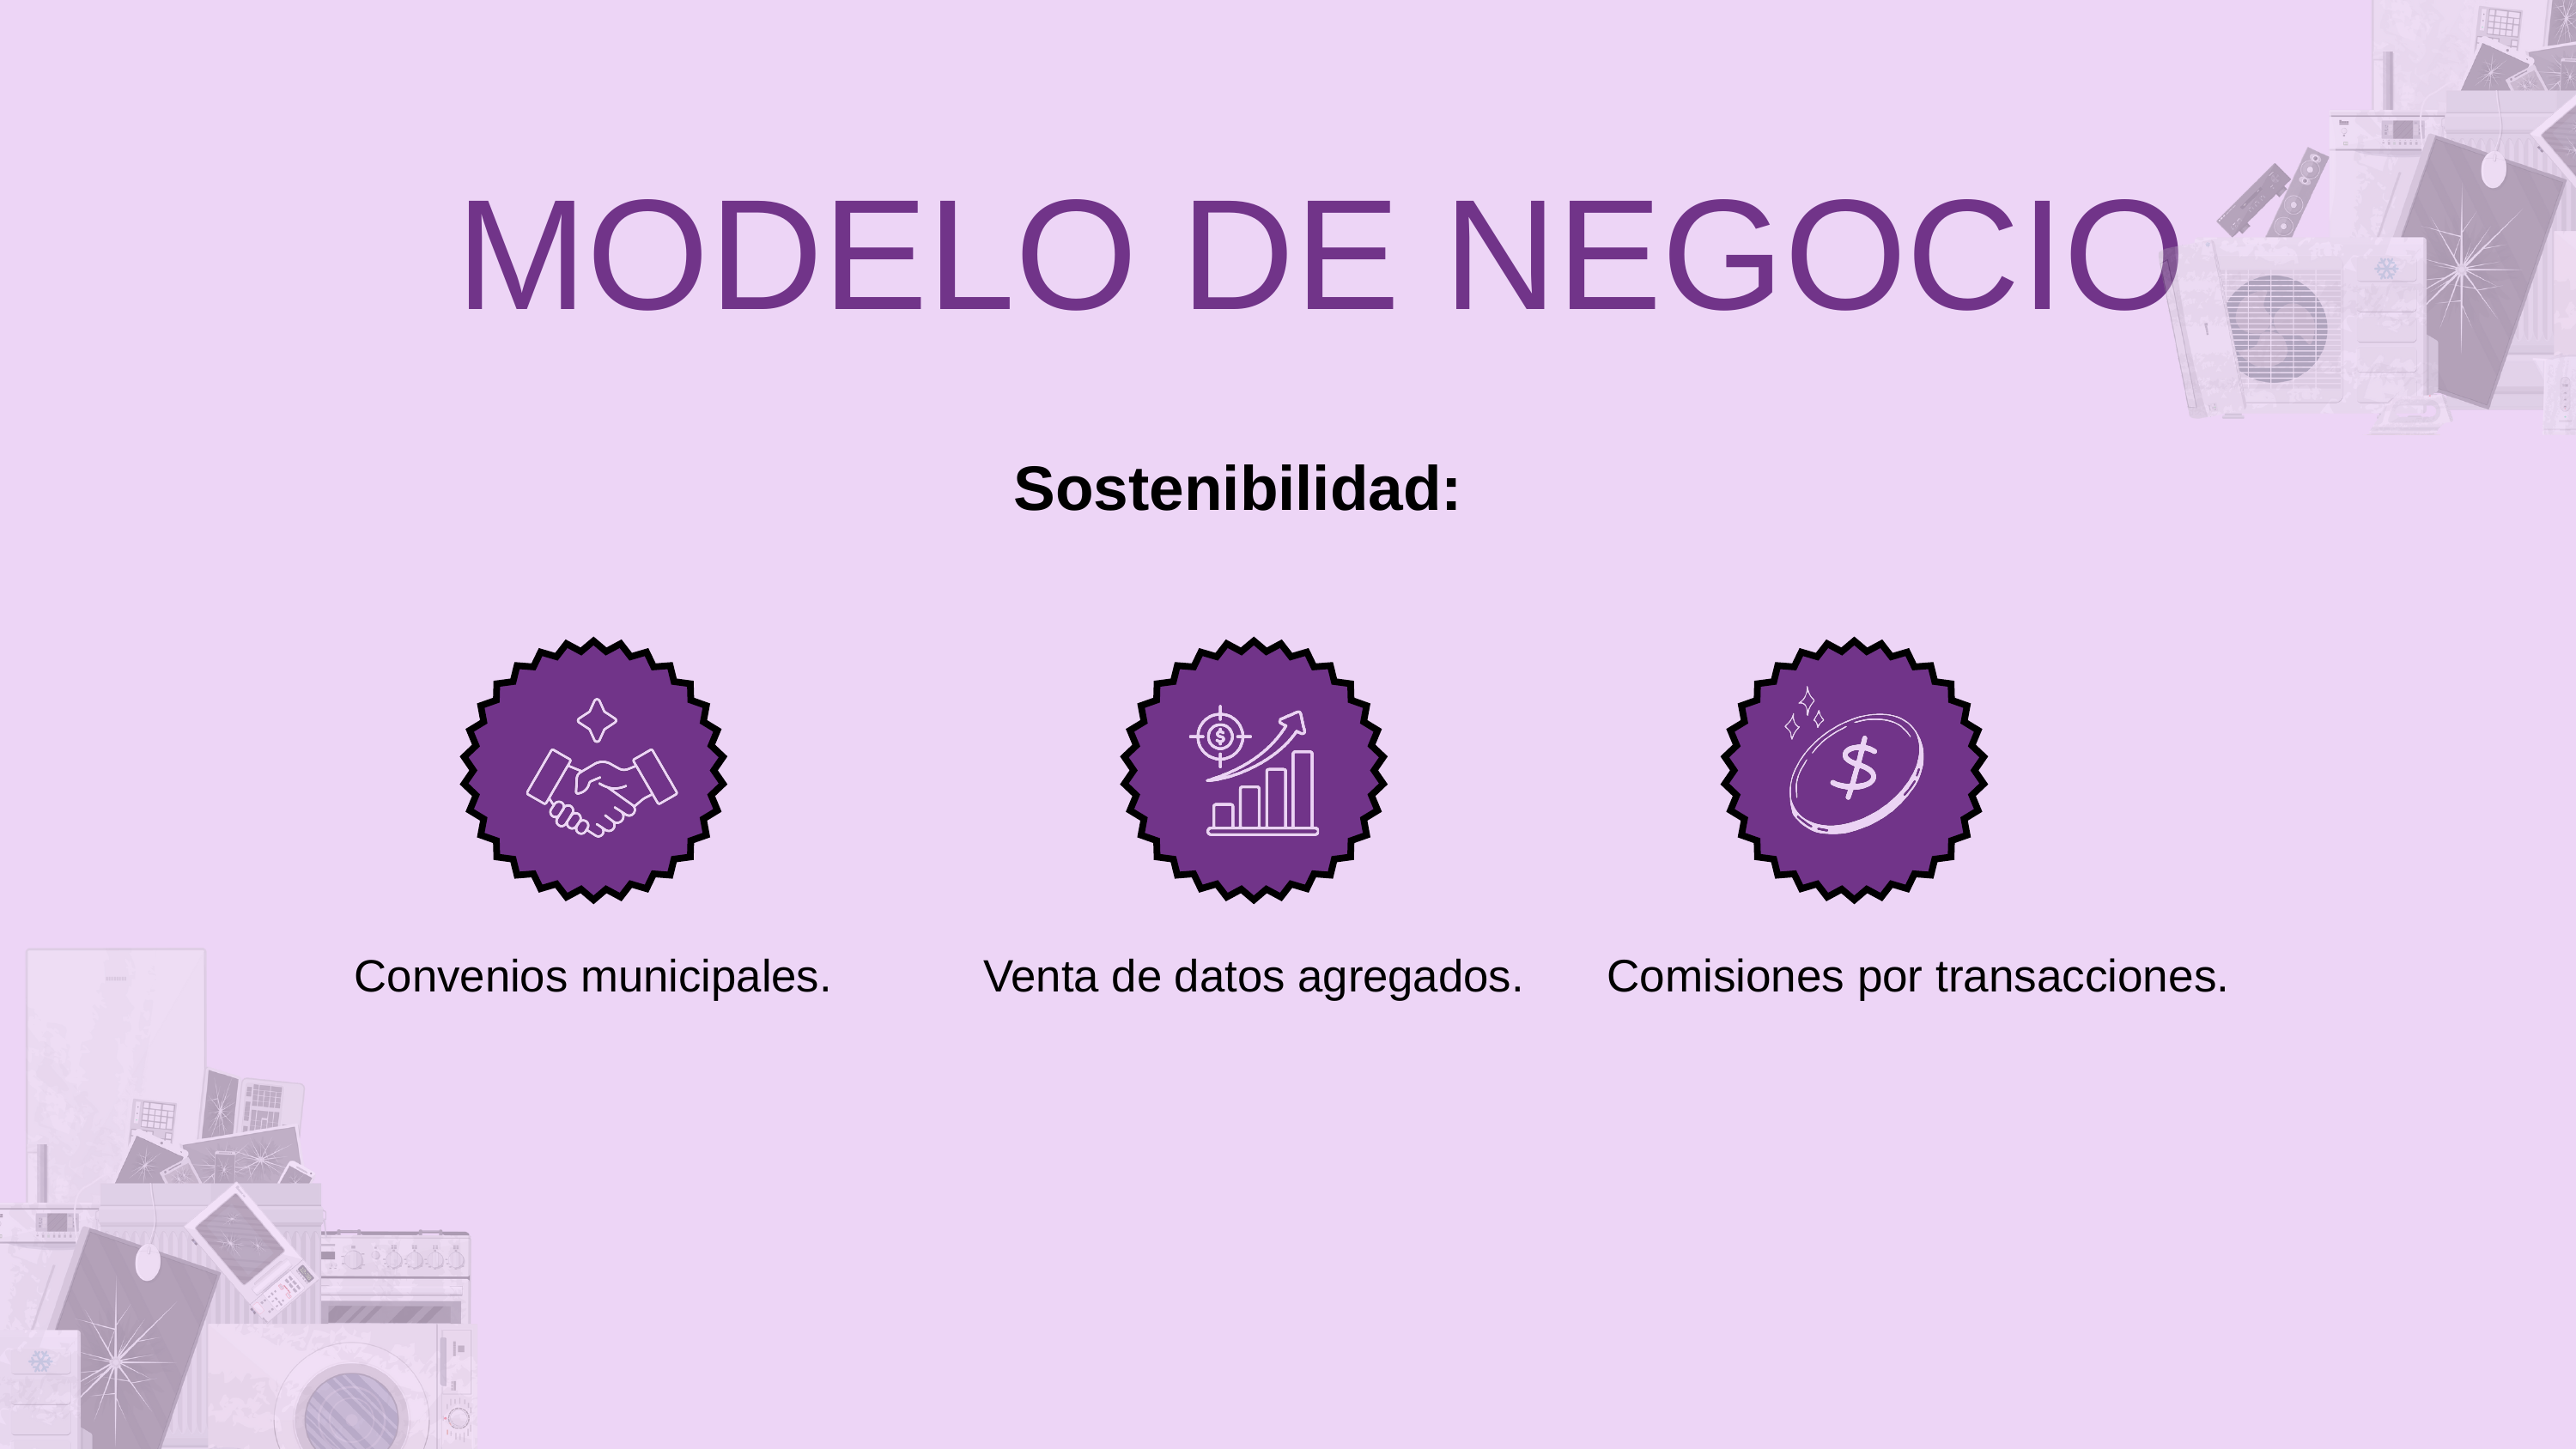

MODELO DE NEGOCIO
Sostenibilidad:

Convenios municipales.
Venta de datos agregados.
Comisiones por transacciones.